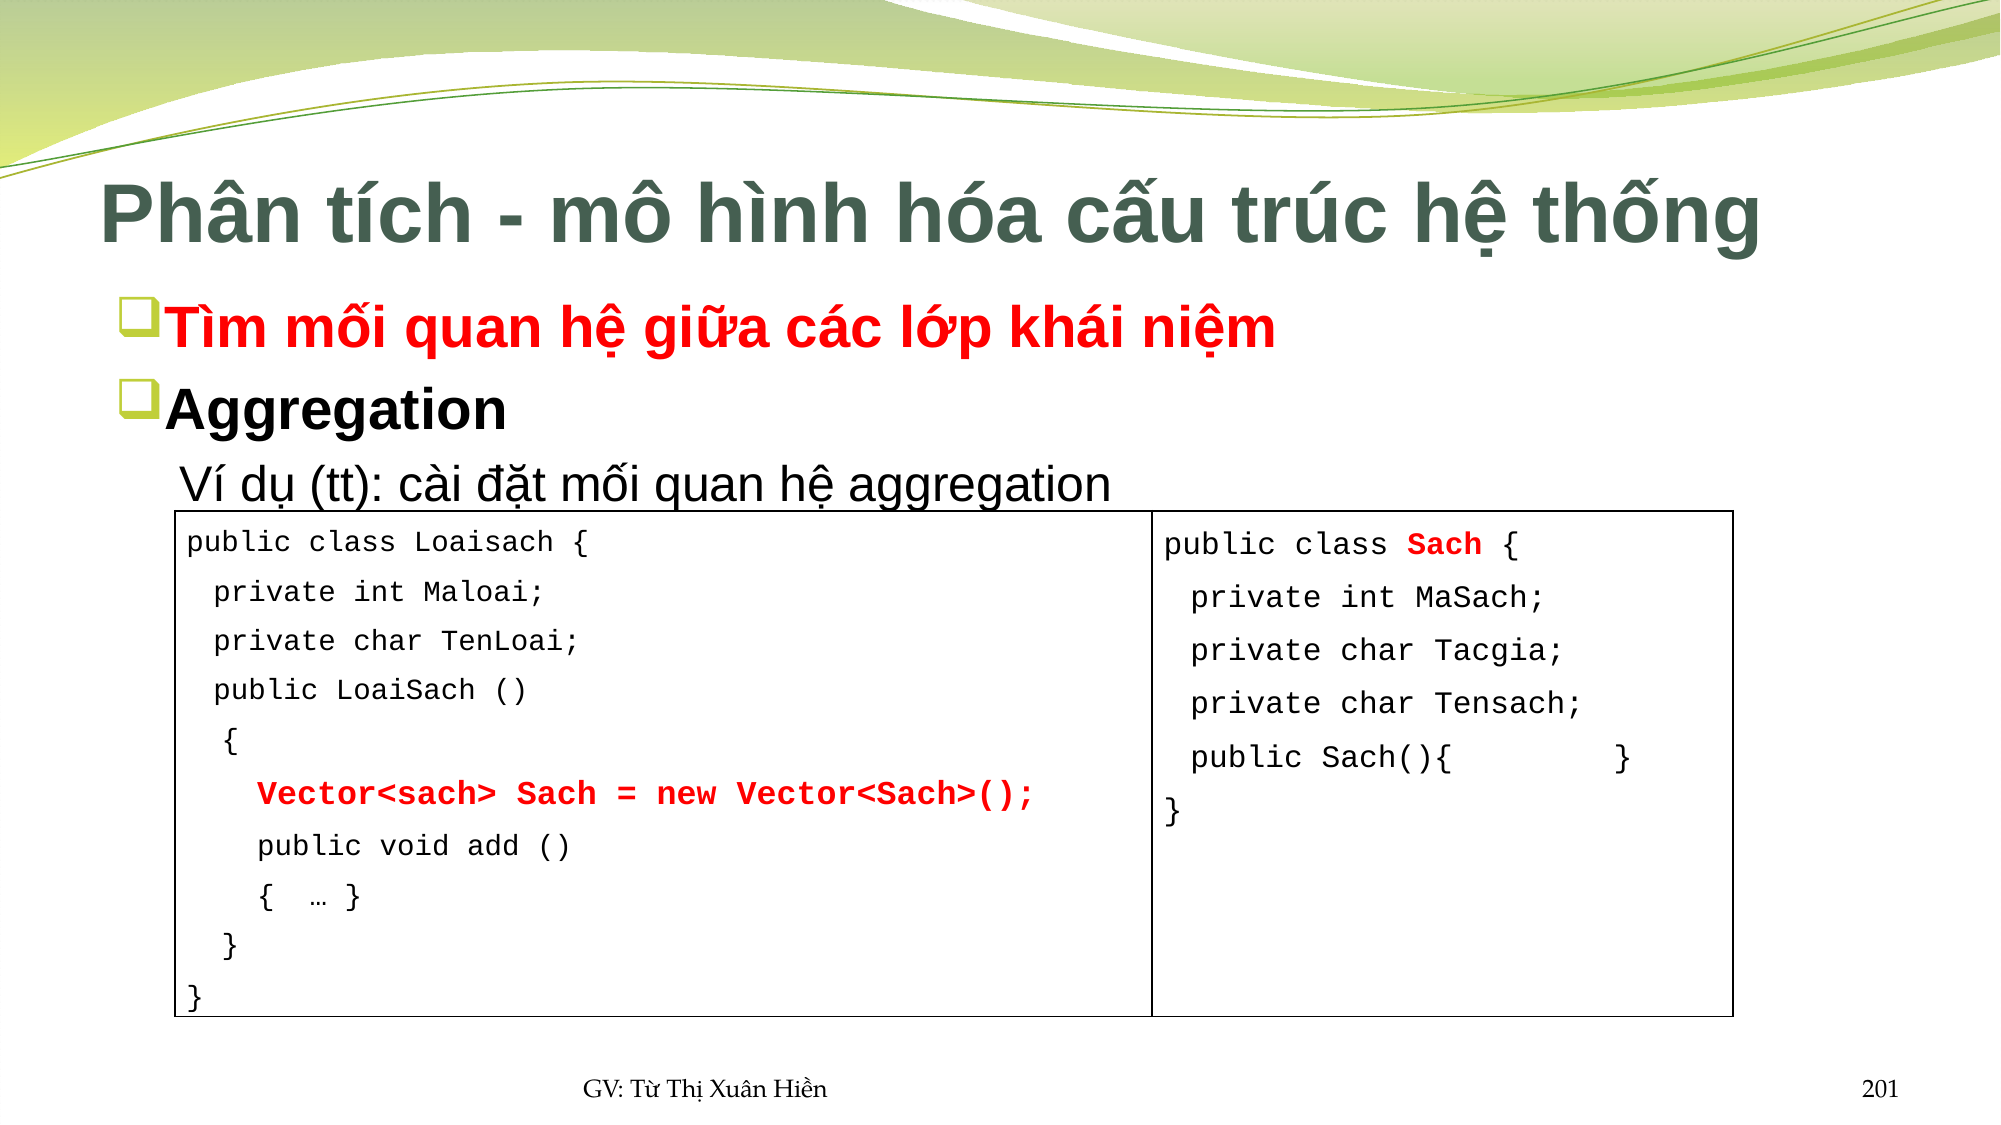

# Phân tích - mô hình hóa cấu trúc hệ thống
Tìm mối quan hệ giữa các lớp khái niệm
Aggregation
Ví dụ (tt): cài đặt mối quan hệ aggregation
| public class Loaisach { private int Maloai; private char TenLoai; public LoaiSach () { Vector<sach> Sach = new Vector<Sach>(); public void add () { … } } } | public class Sach { private int MaSach; private char Tacgia; private char Tensach; public Sach(){ } } |
| --- | --- |
GV: Từ Thị Xuân Hiền
201